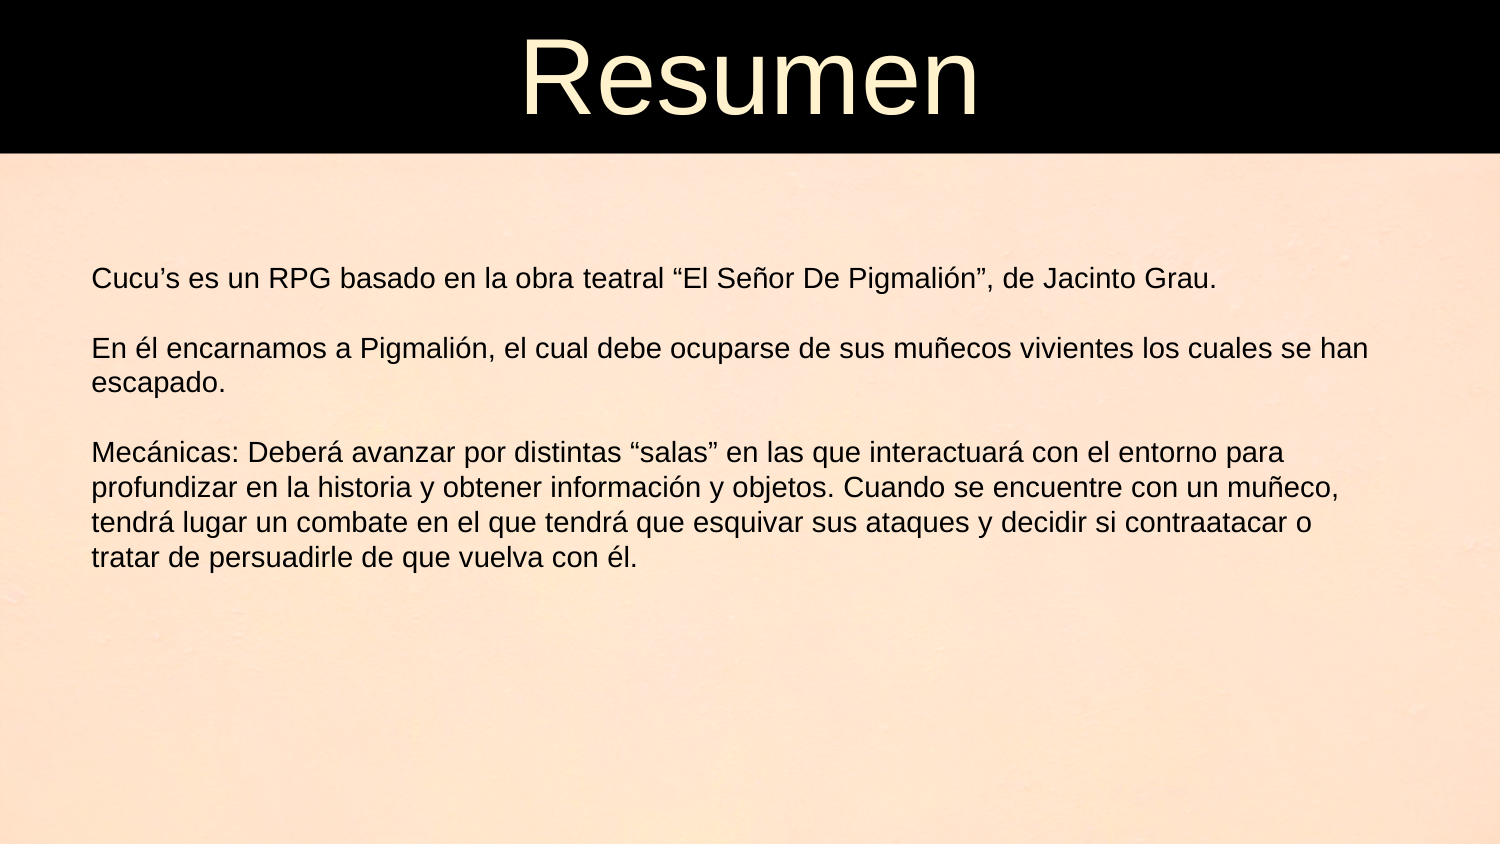

# Resumen

Cucu’s es un RPG basado en la obra teatral “El Señor De Pigmalión”, de Jacinto Grau.

En él encarnamos a Pigmalión, el cual debe ocuparse de sus muñecos vivientes los cuales se han escapado.

Mecánicas: Deberá avanzar por distintas “salas” en las que interactuará con el entorno para profundizar en la historia y obtener información y objetos. Cuando se encuentre con un muñeco, tendrá lugar un combate en el que tendrá que esquivar sus ataques y decidir si contraatacar o tratar de persuadirle de que vuelva con él.